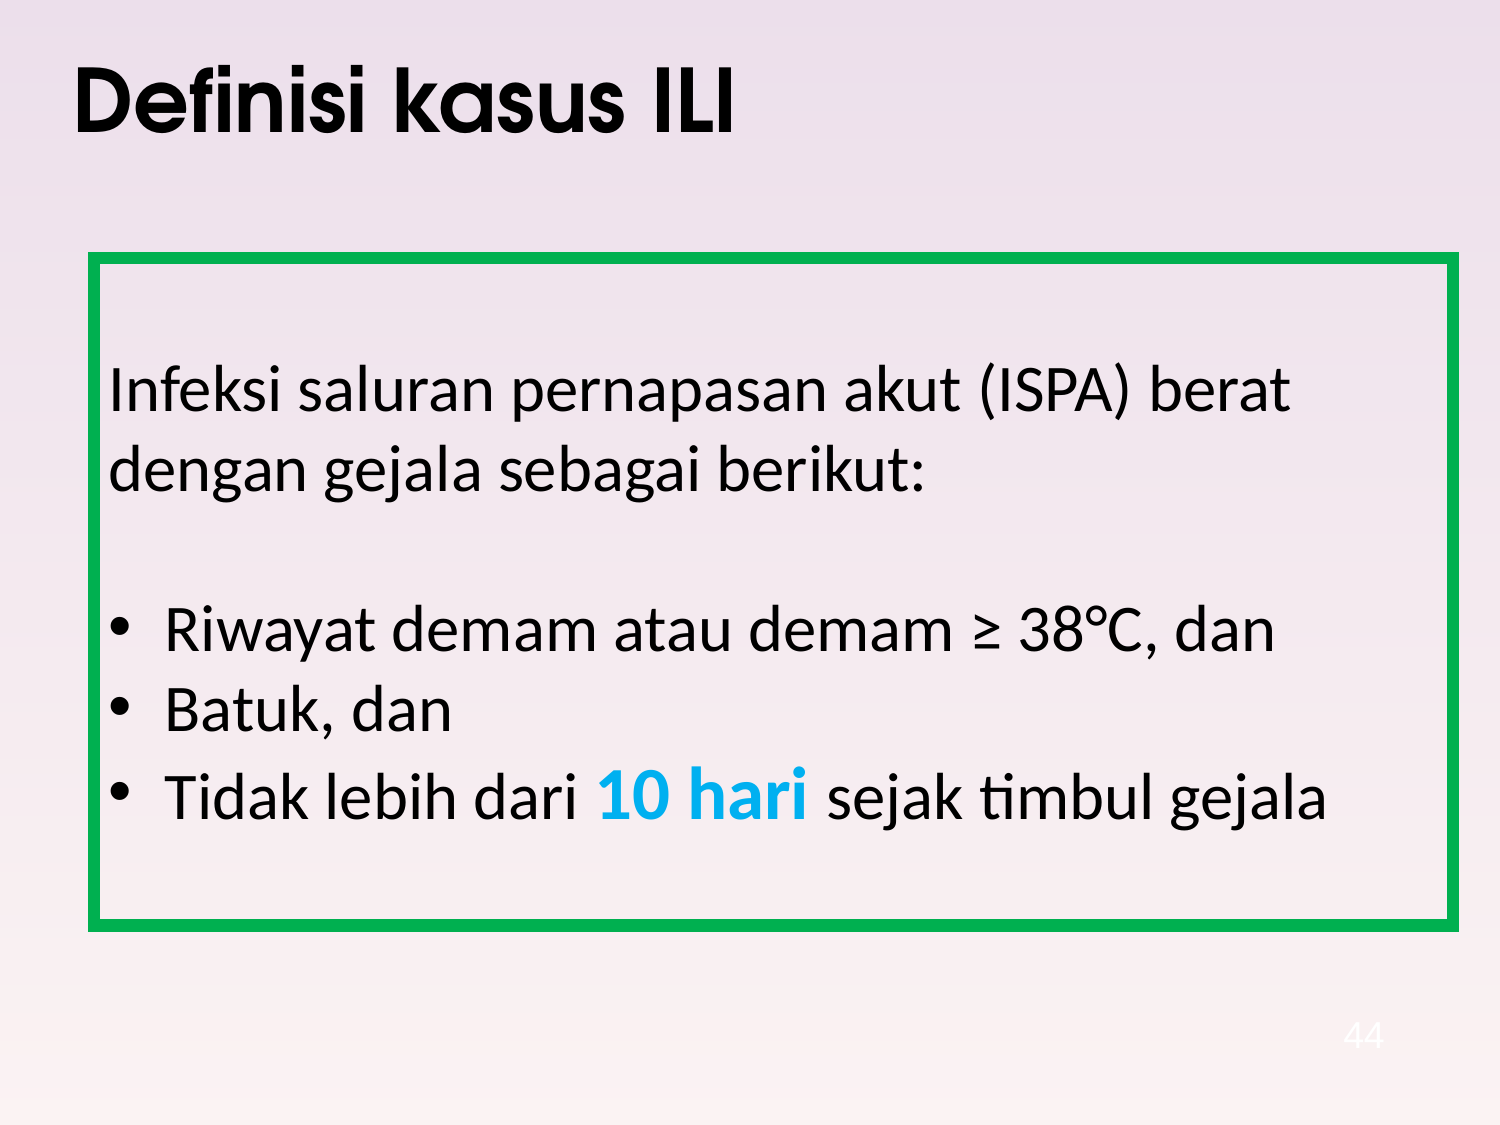

# Definisi kasus ILI

Infeksi saluran pernapasan akut (ISPA) berat dengan gejala sebagai berikut:

Riwayat demam atau demam ≥ 38°C, dan
Batuk, dan
Tidak lebih dari 10 hari sejak timbul gejala
44